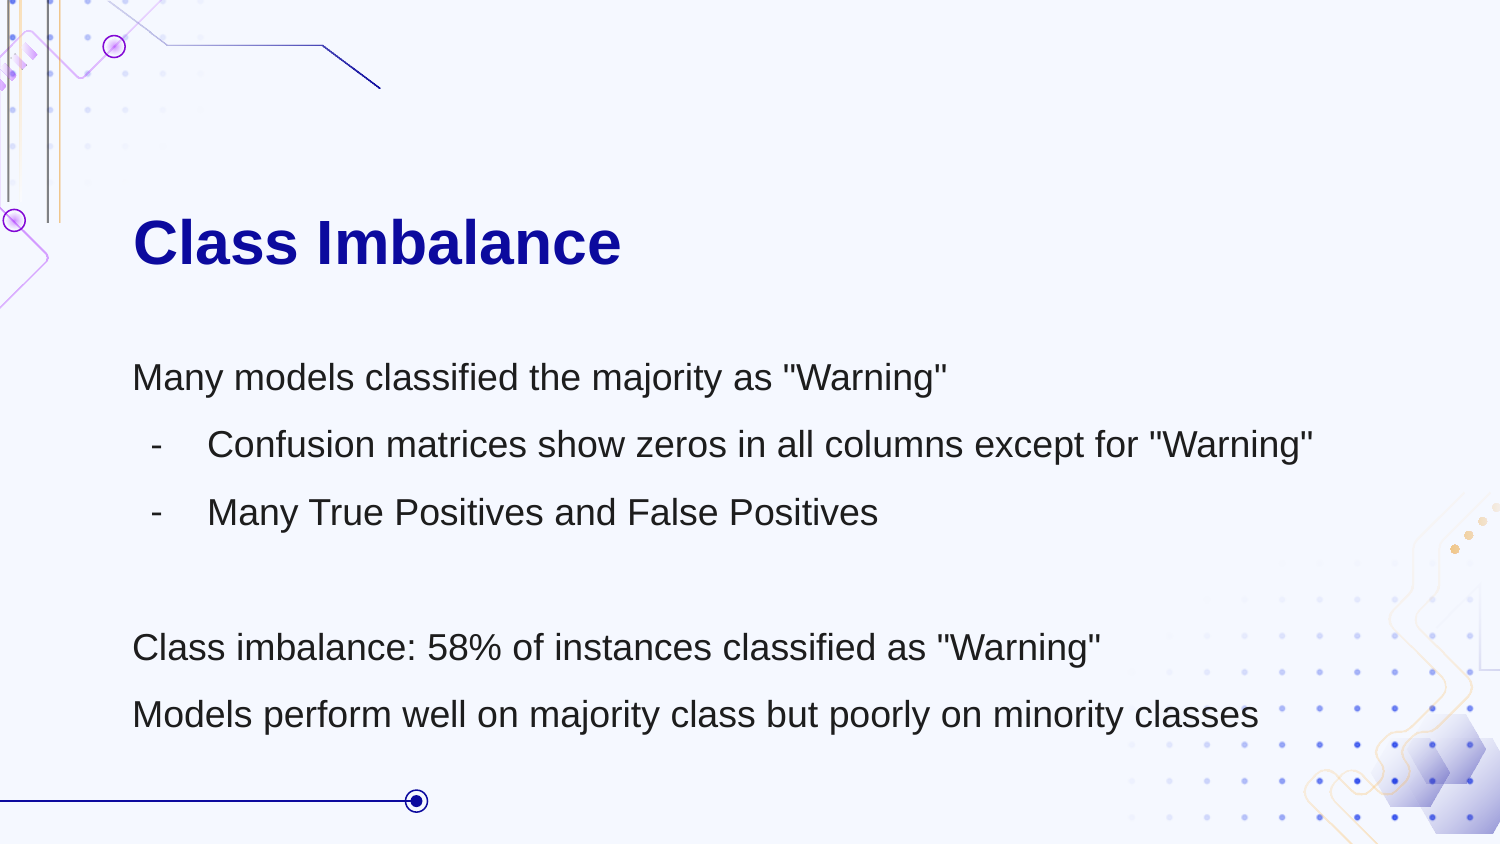

# Class Imbalance
Many models classified the majority as "Warning"
Confusion matrices show zeros in all columns except for "Warning"
Many True Positives and False Positives

Class imbalance: 58% of instances classified as "Warning"
Models perform well on majority class but poorly on minority classes